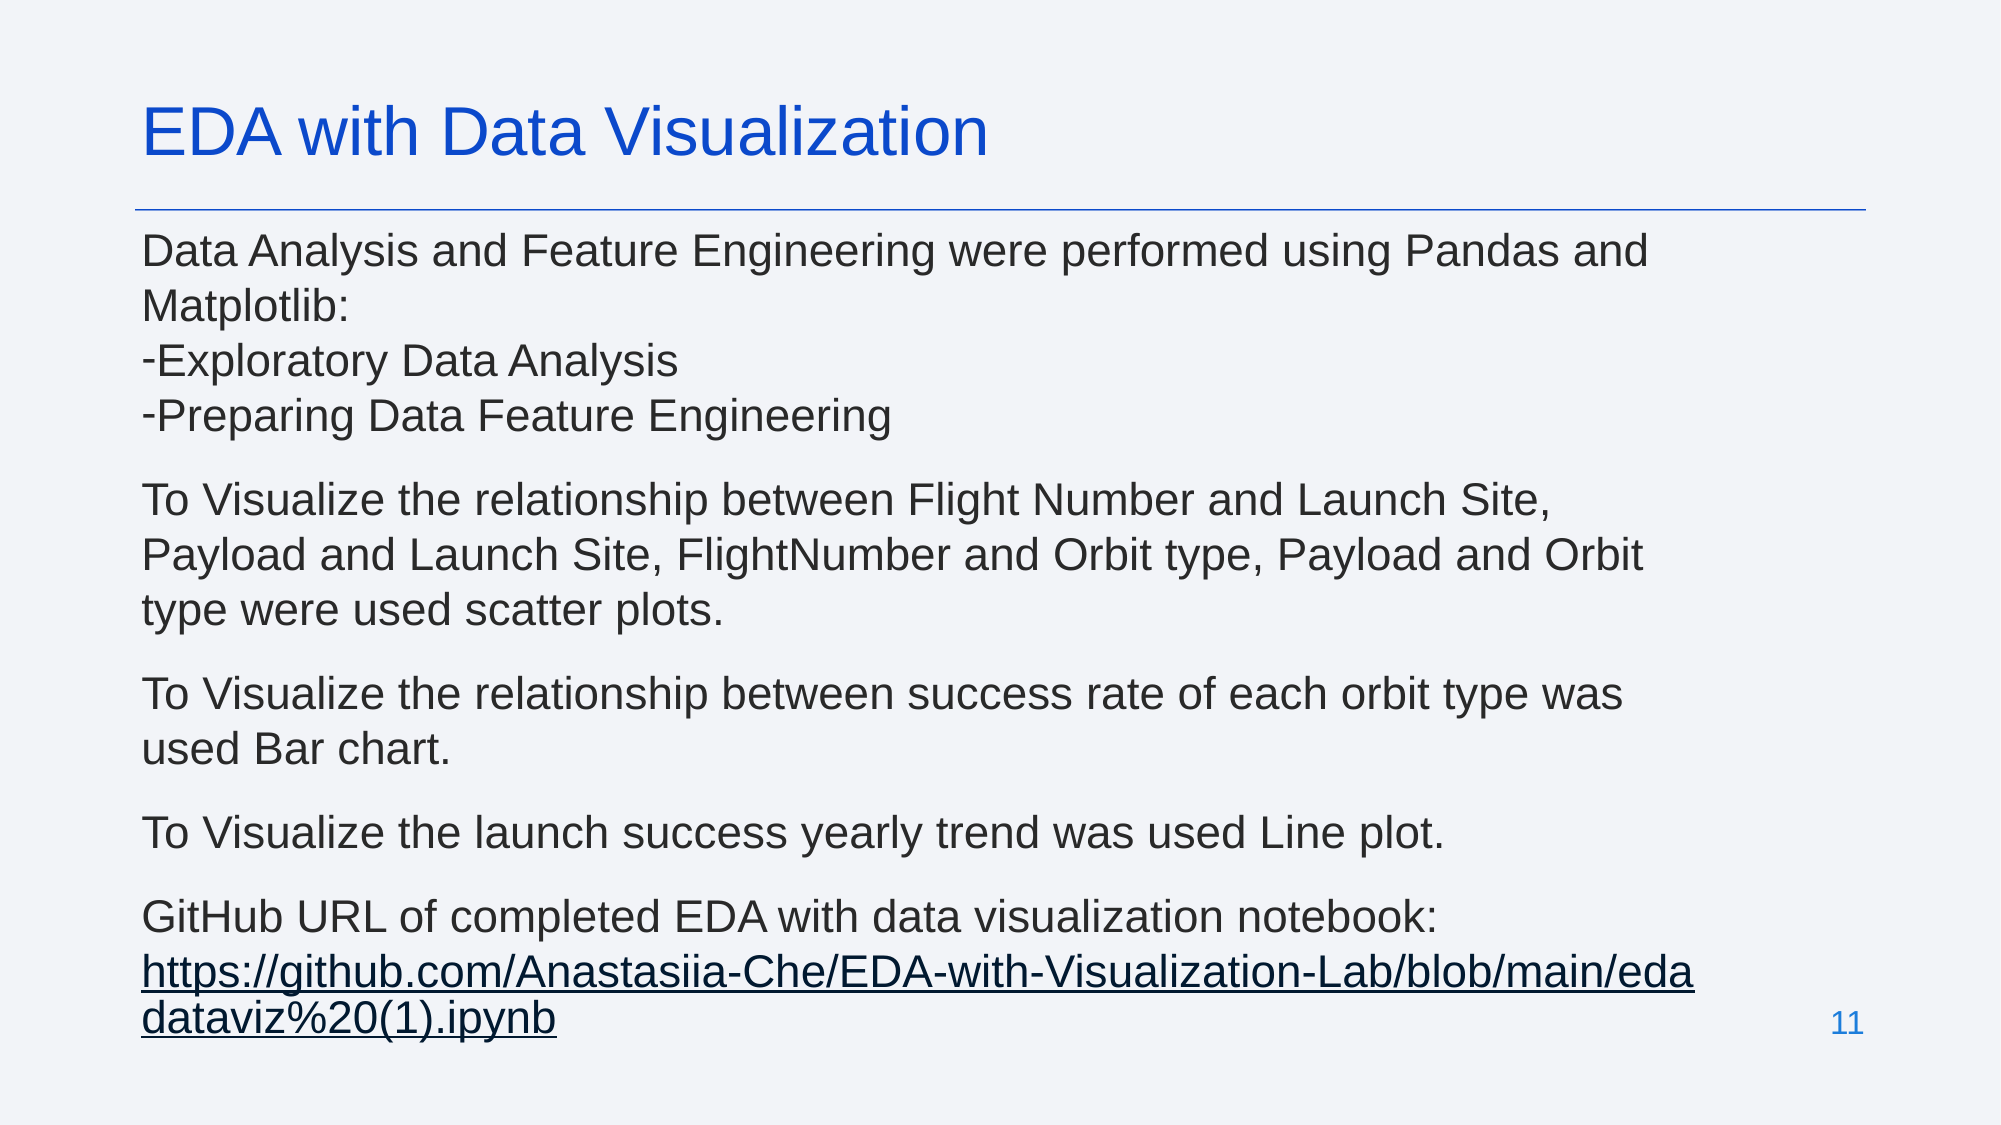

EDA with Data Visualization
Data Analysis and Feature Engineering were performed using Pandas and Matplotlib:
Exploratory Data Analysis
Preparing Data Feature Engineering
To Visualize the relationship between Flight Number and Launch Site, Payload and Launch Site, FlightNumber and Orbit type, Payload and Orbit type were used scatter plots.
To Visualize the relationship between success rate of each orbit type was used Bar chart.
To Visualize the launch success yearly trend was used Line plot.
GitHub URL of completed EDA with data visualization notebook: https://github.com/Anastasiia-Che/EDA-with-Visualization-Lab/blob/main/edadataviz%20(1).ipynb

11